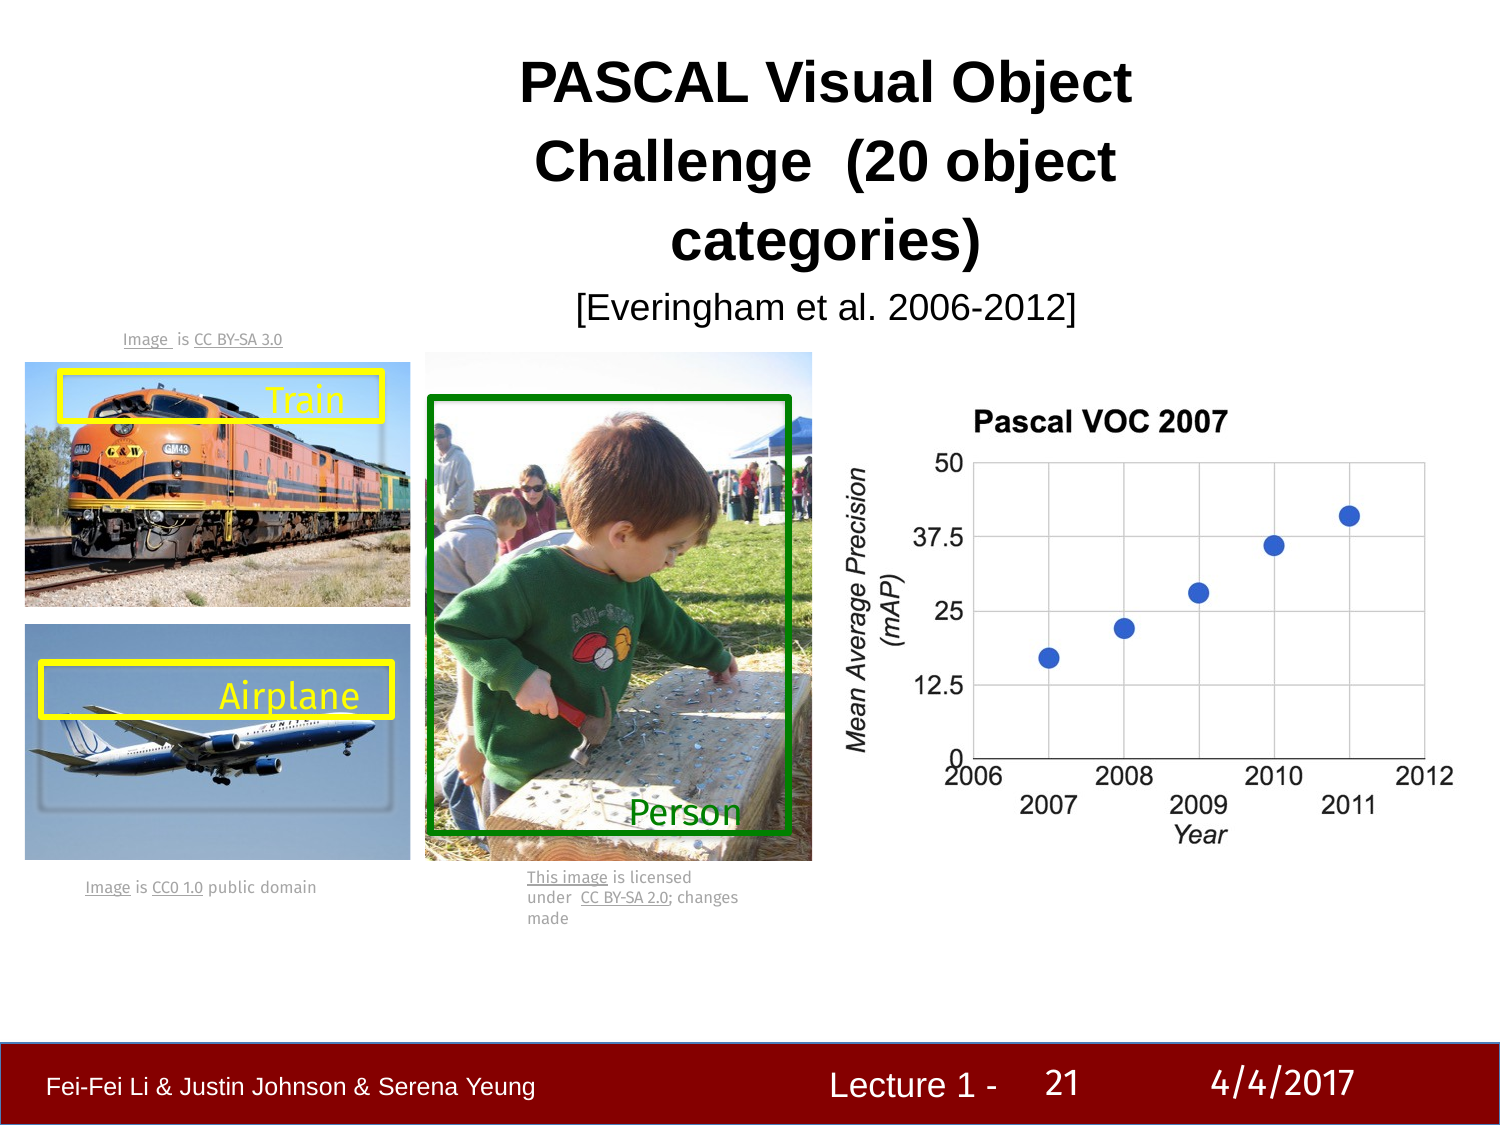

# PASCAL Visual Object Challenge  (20 object categories)
[Everingham et al. 2006-2012]
Image  is CC BY-SA 3.0

Train

Person

Airplane
This image is licensed under  CC BY-SA 2.0; changes made
Image is CC0 1.0 public domain
21
4/4/2017
Lecture 1 -
Fei-Fei Li & Justin Johnson & Serena Yeung